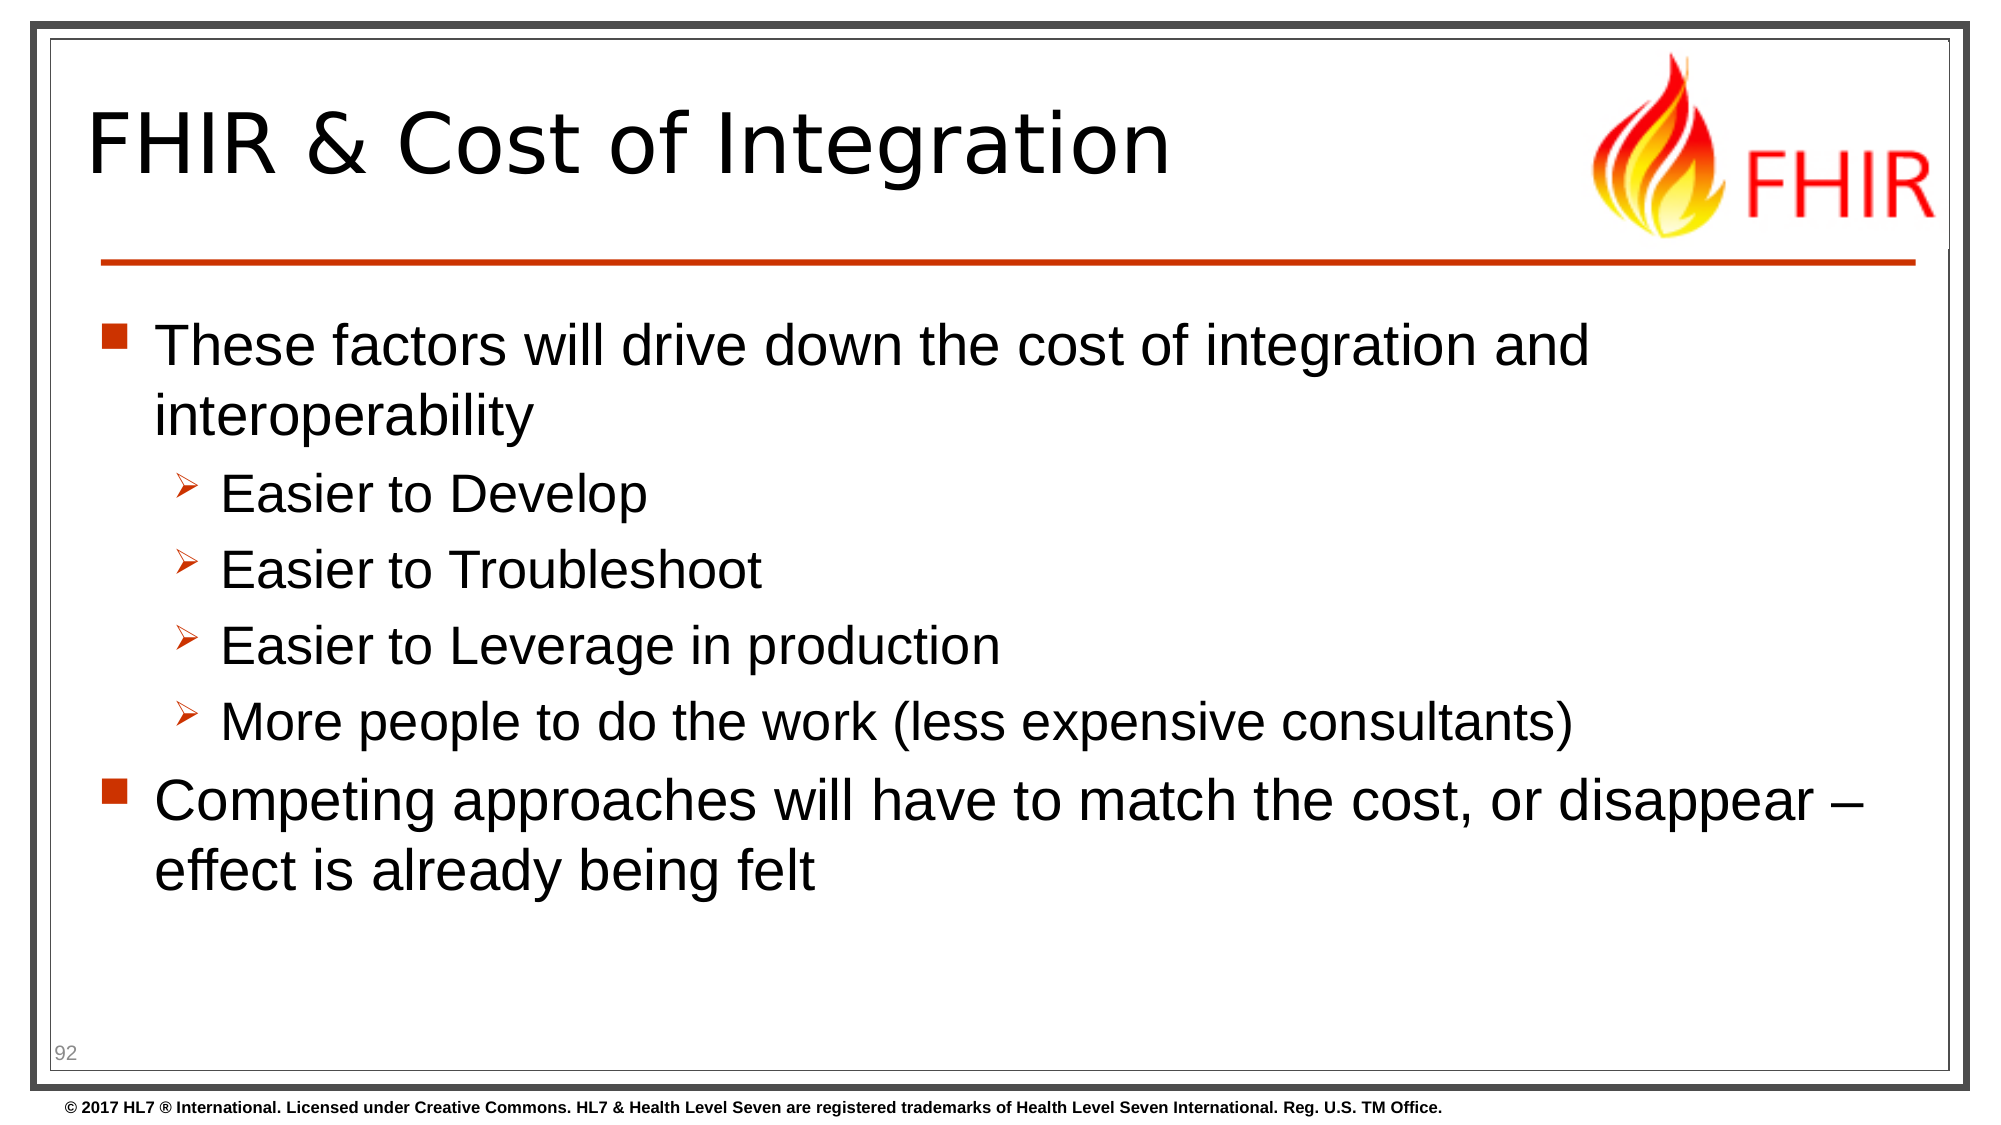

# FHIR & Cost of Integration
These factors will drive down the cost of integration and interoperability
Easier to Develop
Easier to Troubleshoot
Easier to Leverage in production
More people to do the work (less expensive consultants)
Competing approaches will have to match the cost, or disappear – effect is already being felt
92